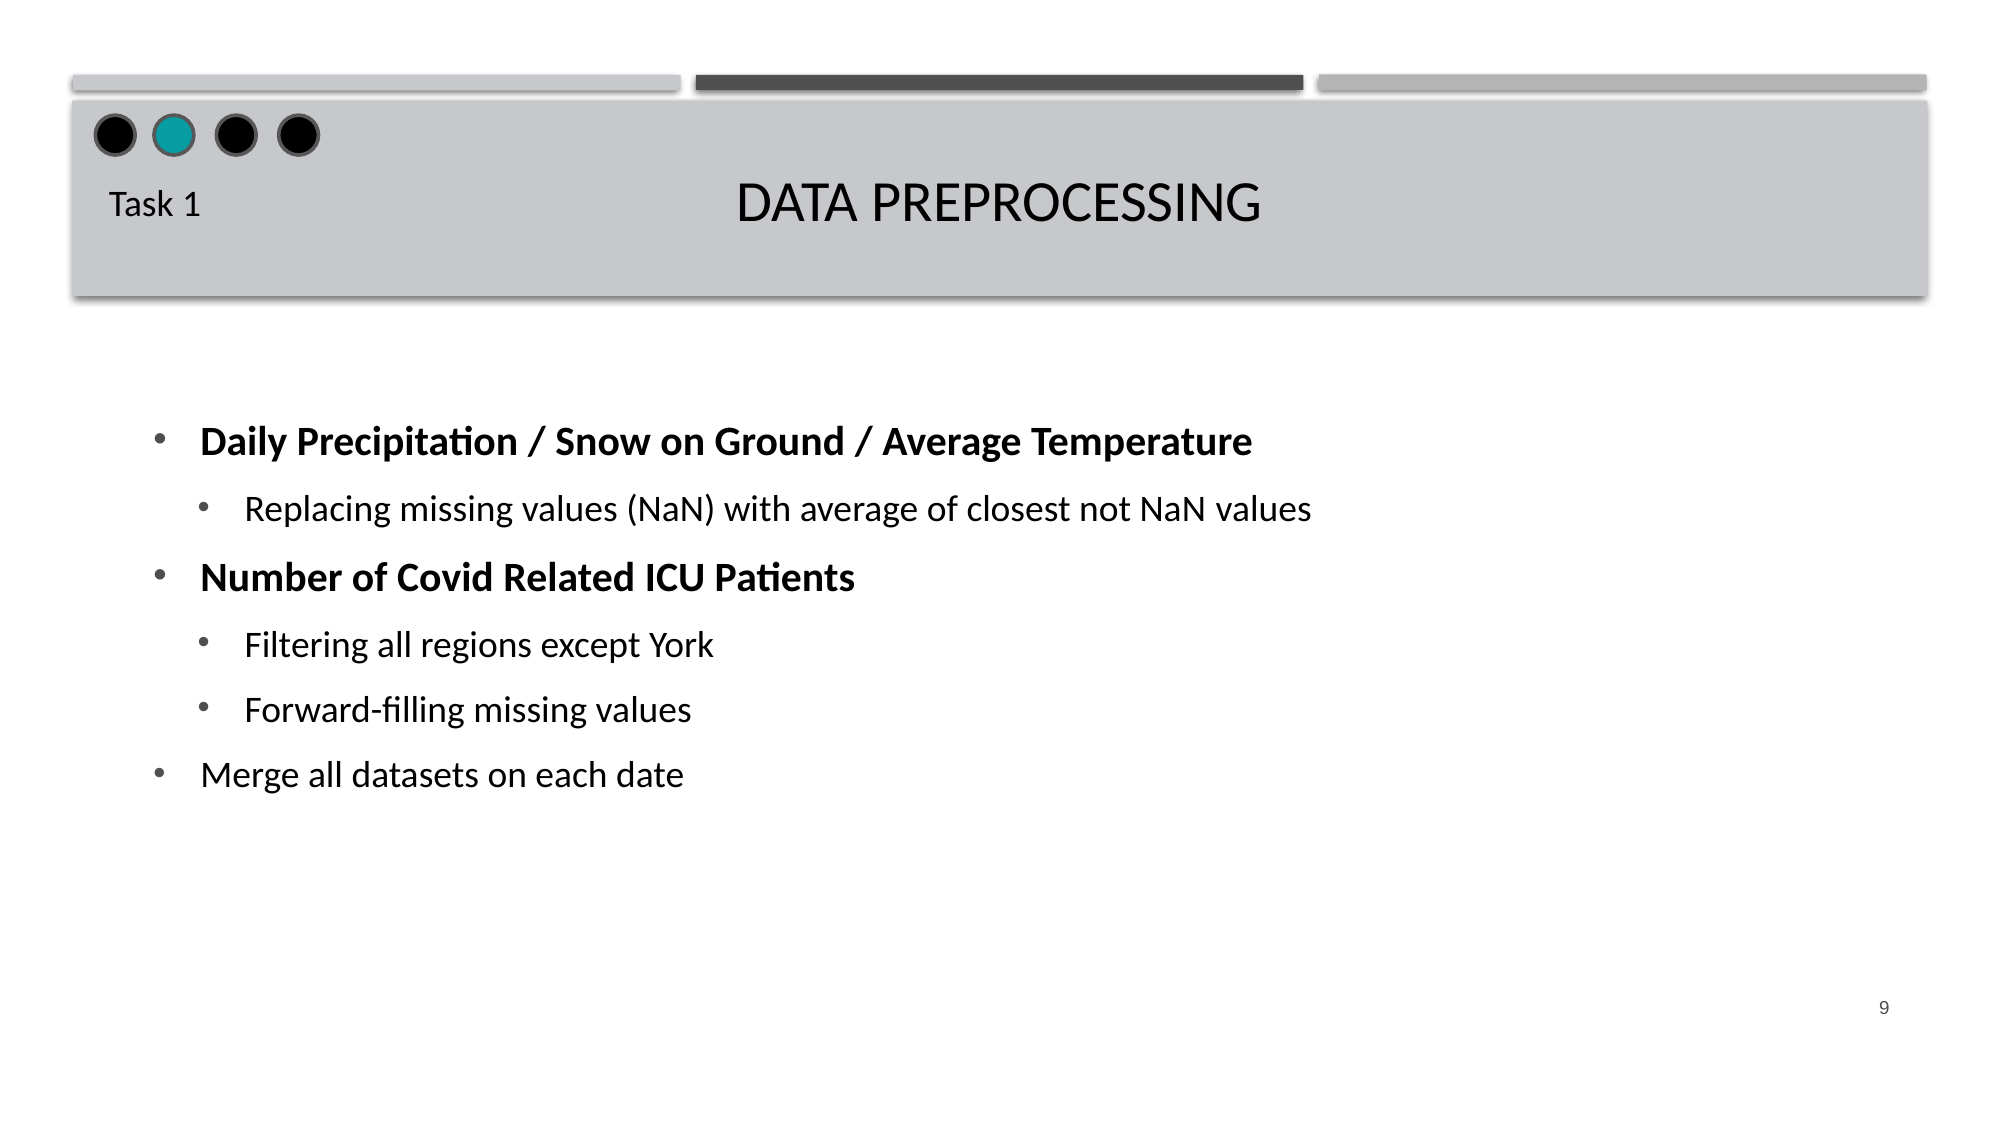

# DATA PREPROCESSING

Task 1
Daily Precipitation / Snow on Ground / Average Temperature
Replacing missing values (NaN) with average of closest not NaN values
Number of Covid Related ICU Patients
Filtering all regions except York
Forward-filling missing values
Merge all datasets on each date

9